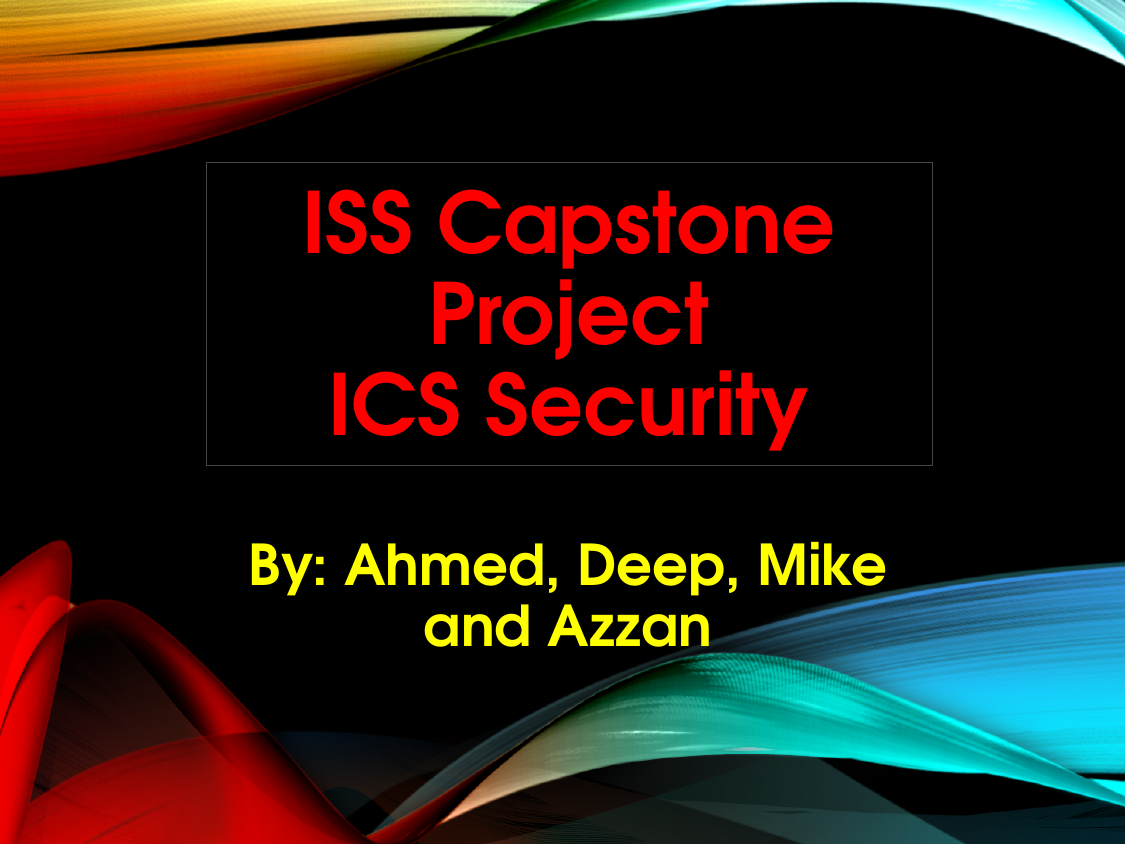

# ISS Capstone Project ICS Security
By: Ahmed, Deep, Mike and Azzan